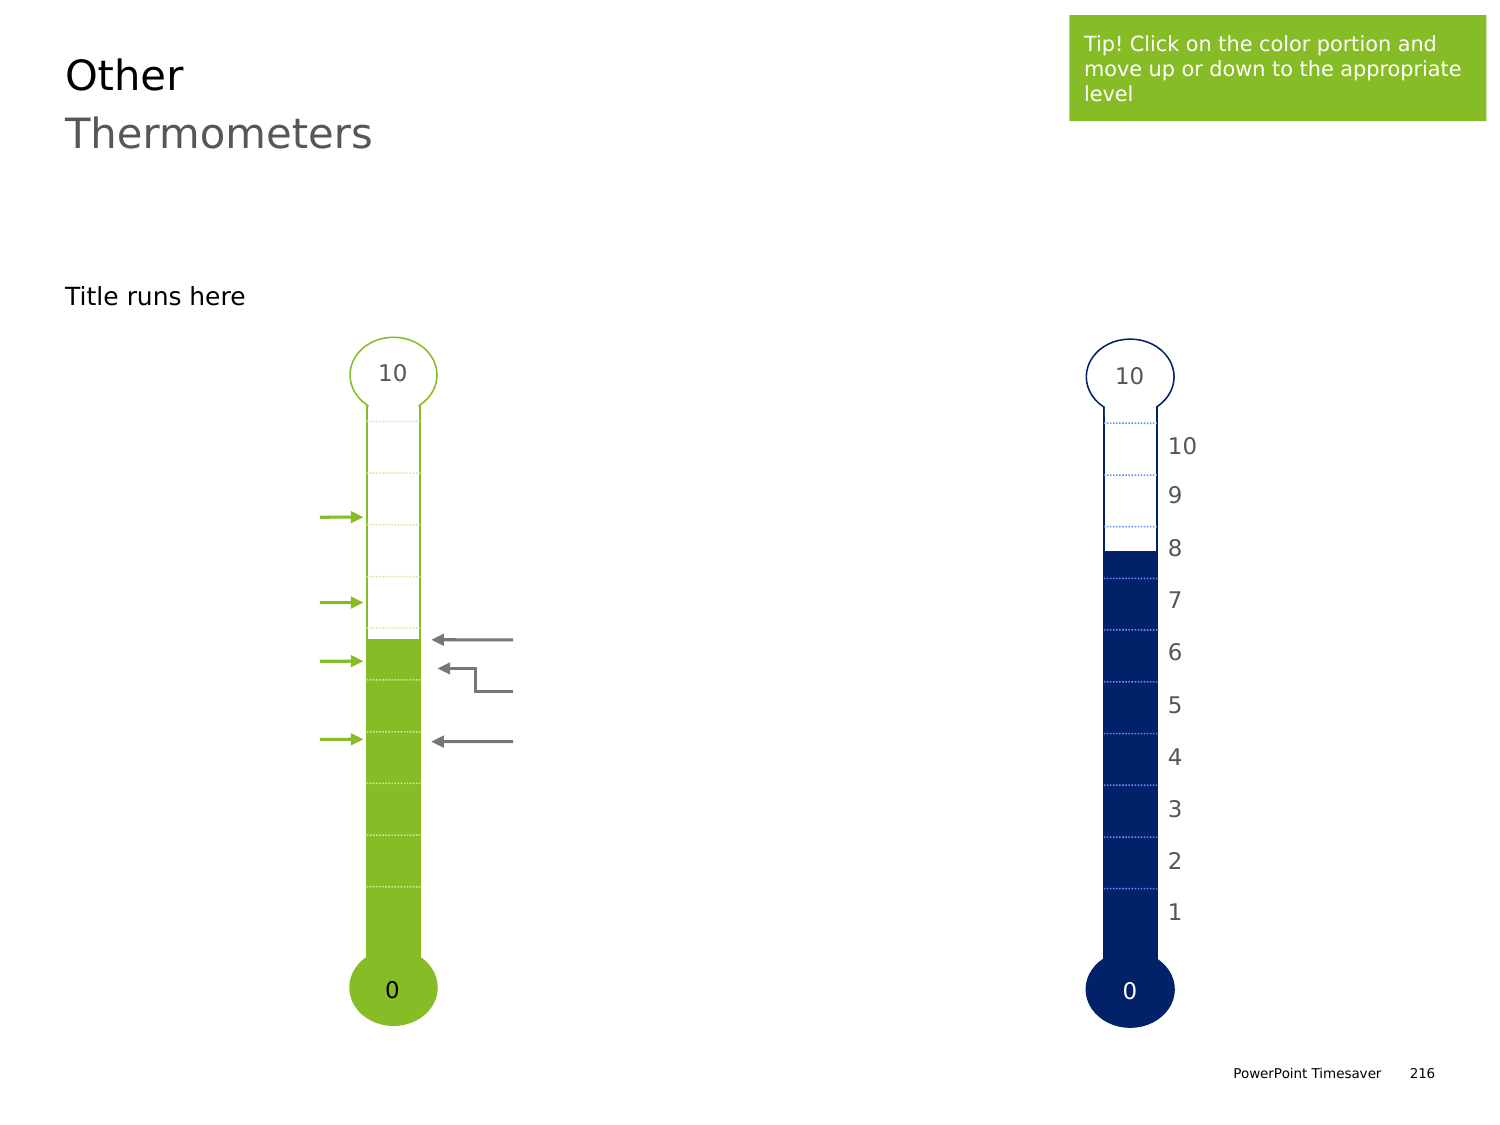

Tip! Click on the color portion and move up or down to the appropriate level
# Other
Thermometers
Title runs here

10
10

10
9

8

7

6

5

4
3
2
1

0
0